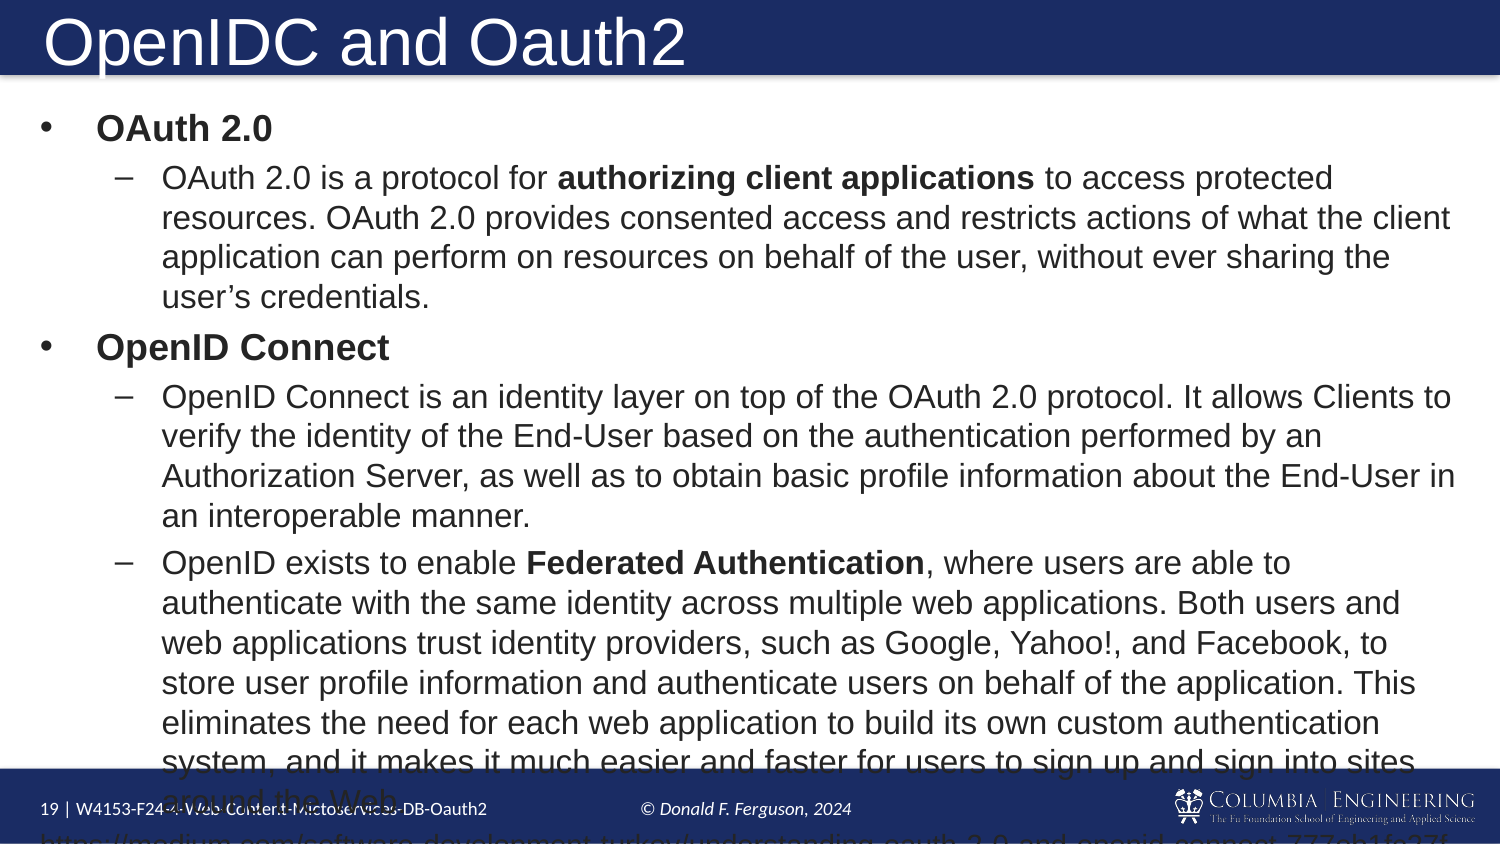

# OpenIDC and Oauth2
OAuth 2.0
OAuth 2.0 is a protocol for authorizing client applications to access protected resources. OAuth 2.0 provides consented access and restricts actions of what the client application can perform on resources on behalf of the user, without ever sharing the user’s credentials.
OpenID Connect
OpenID Connect is an identity layer on top of the OAuth 2.0 protocol. It allows Clients to verify the identity of the End-User based on the authentication performed by an Authorization Server, as well as to obtain basic profile information about the End-User in an interoperable manner.
OpenID exists to enable Federated Authentication, where users are able to authenticate with the same identity across multiple web applications. Both users and web applications trust identity providers, such as Google, Yahoo!, and Facebook, to store user profile information and authenticate users on behalf of the application. This eliminates the need for each web application to build its own custom authentication system, and it makes it much easier and faster for users to sign up and sign into sites around the Web.
https://medium.com/software-development-turkey/understanding-oauth-2-0-and-openid-connect-777eb1fc27f